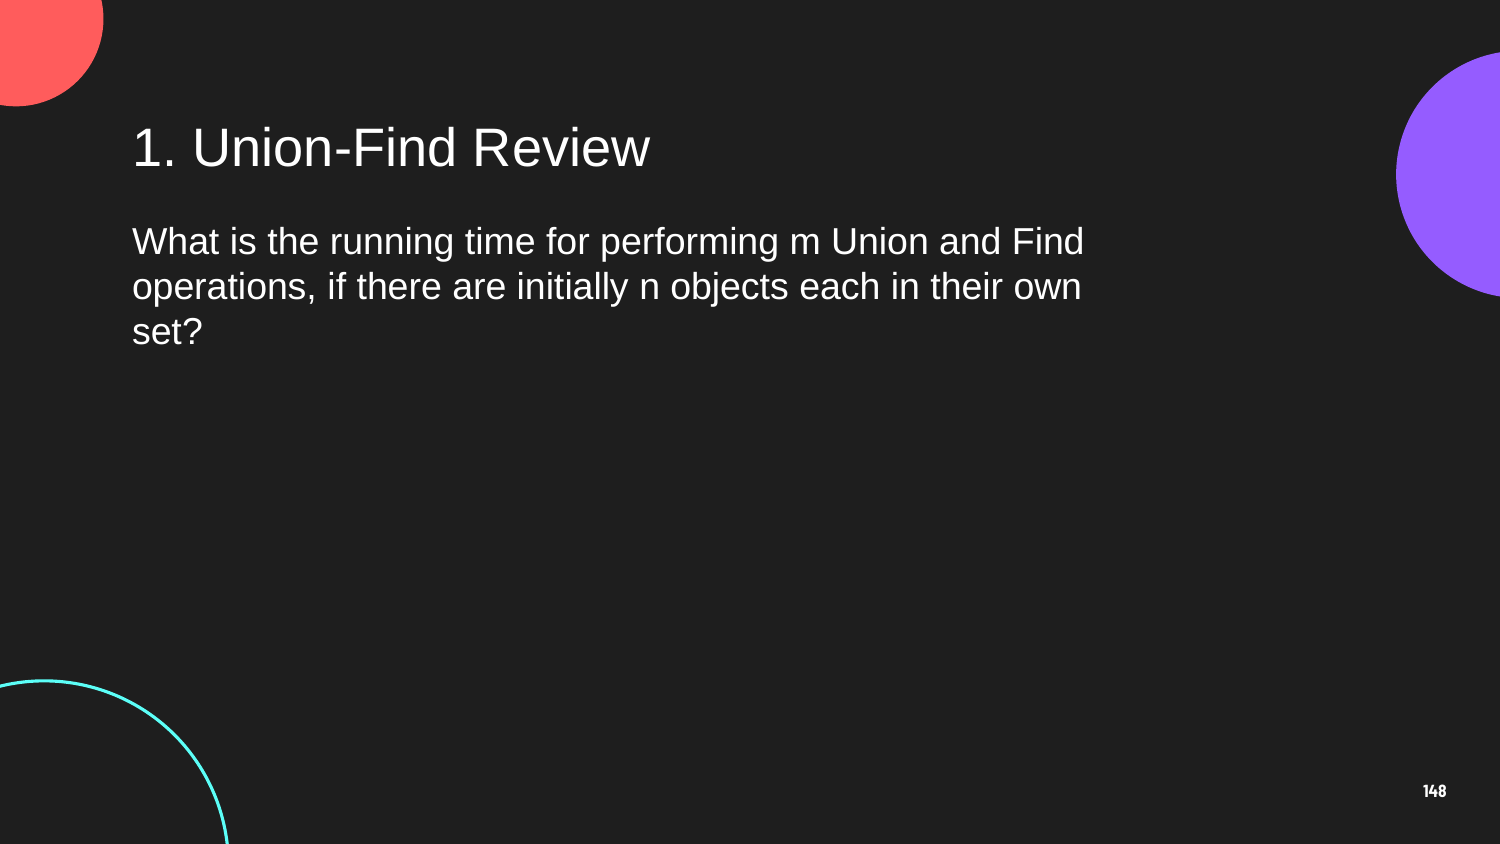

1. Union-Find Review
What is the running time for performing m Union and Find operations, if there are initially n objects each in their own set?
148